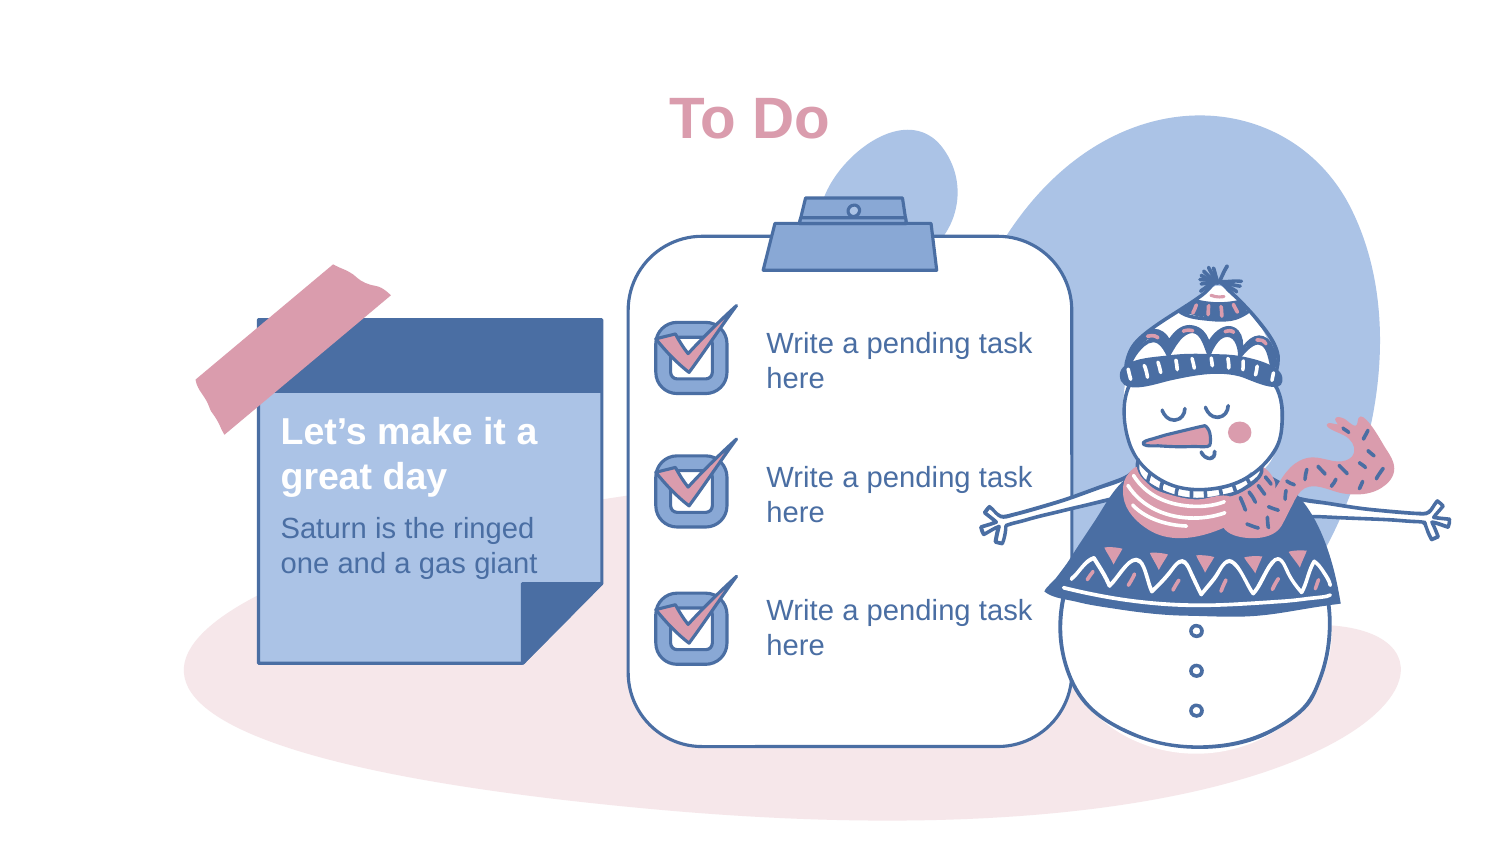

# To Do

Write a pending task here

Let’s make it a great day

Write a pending task here

Saturn is the ringed one and a gas giant

Write a pending task here